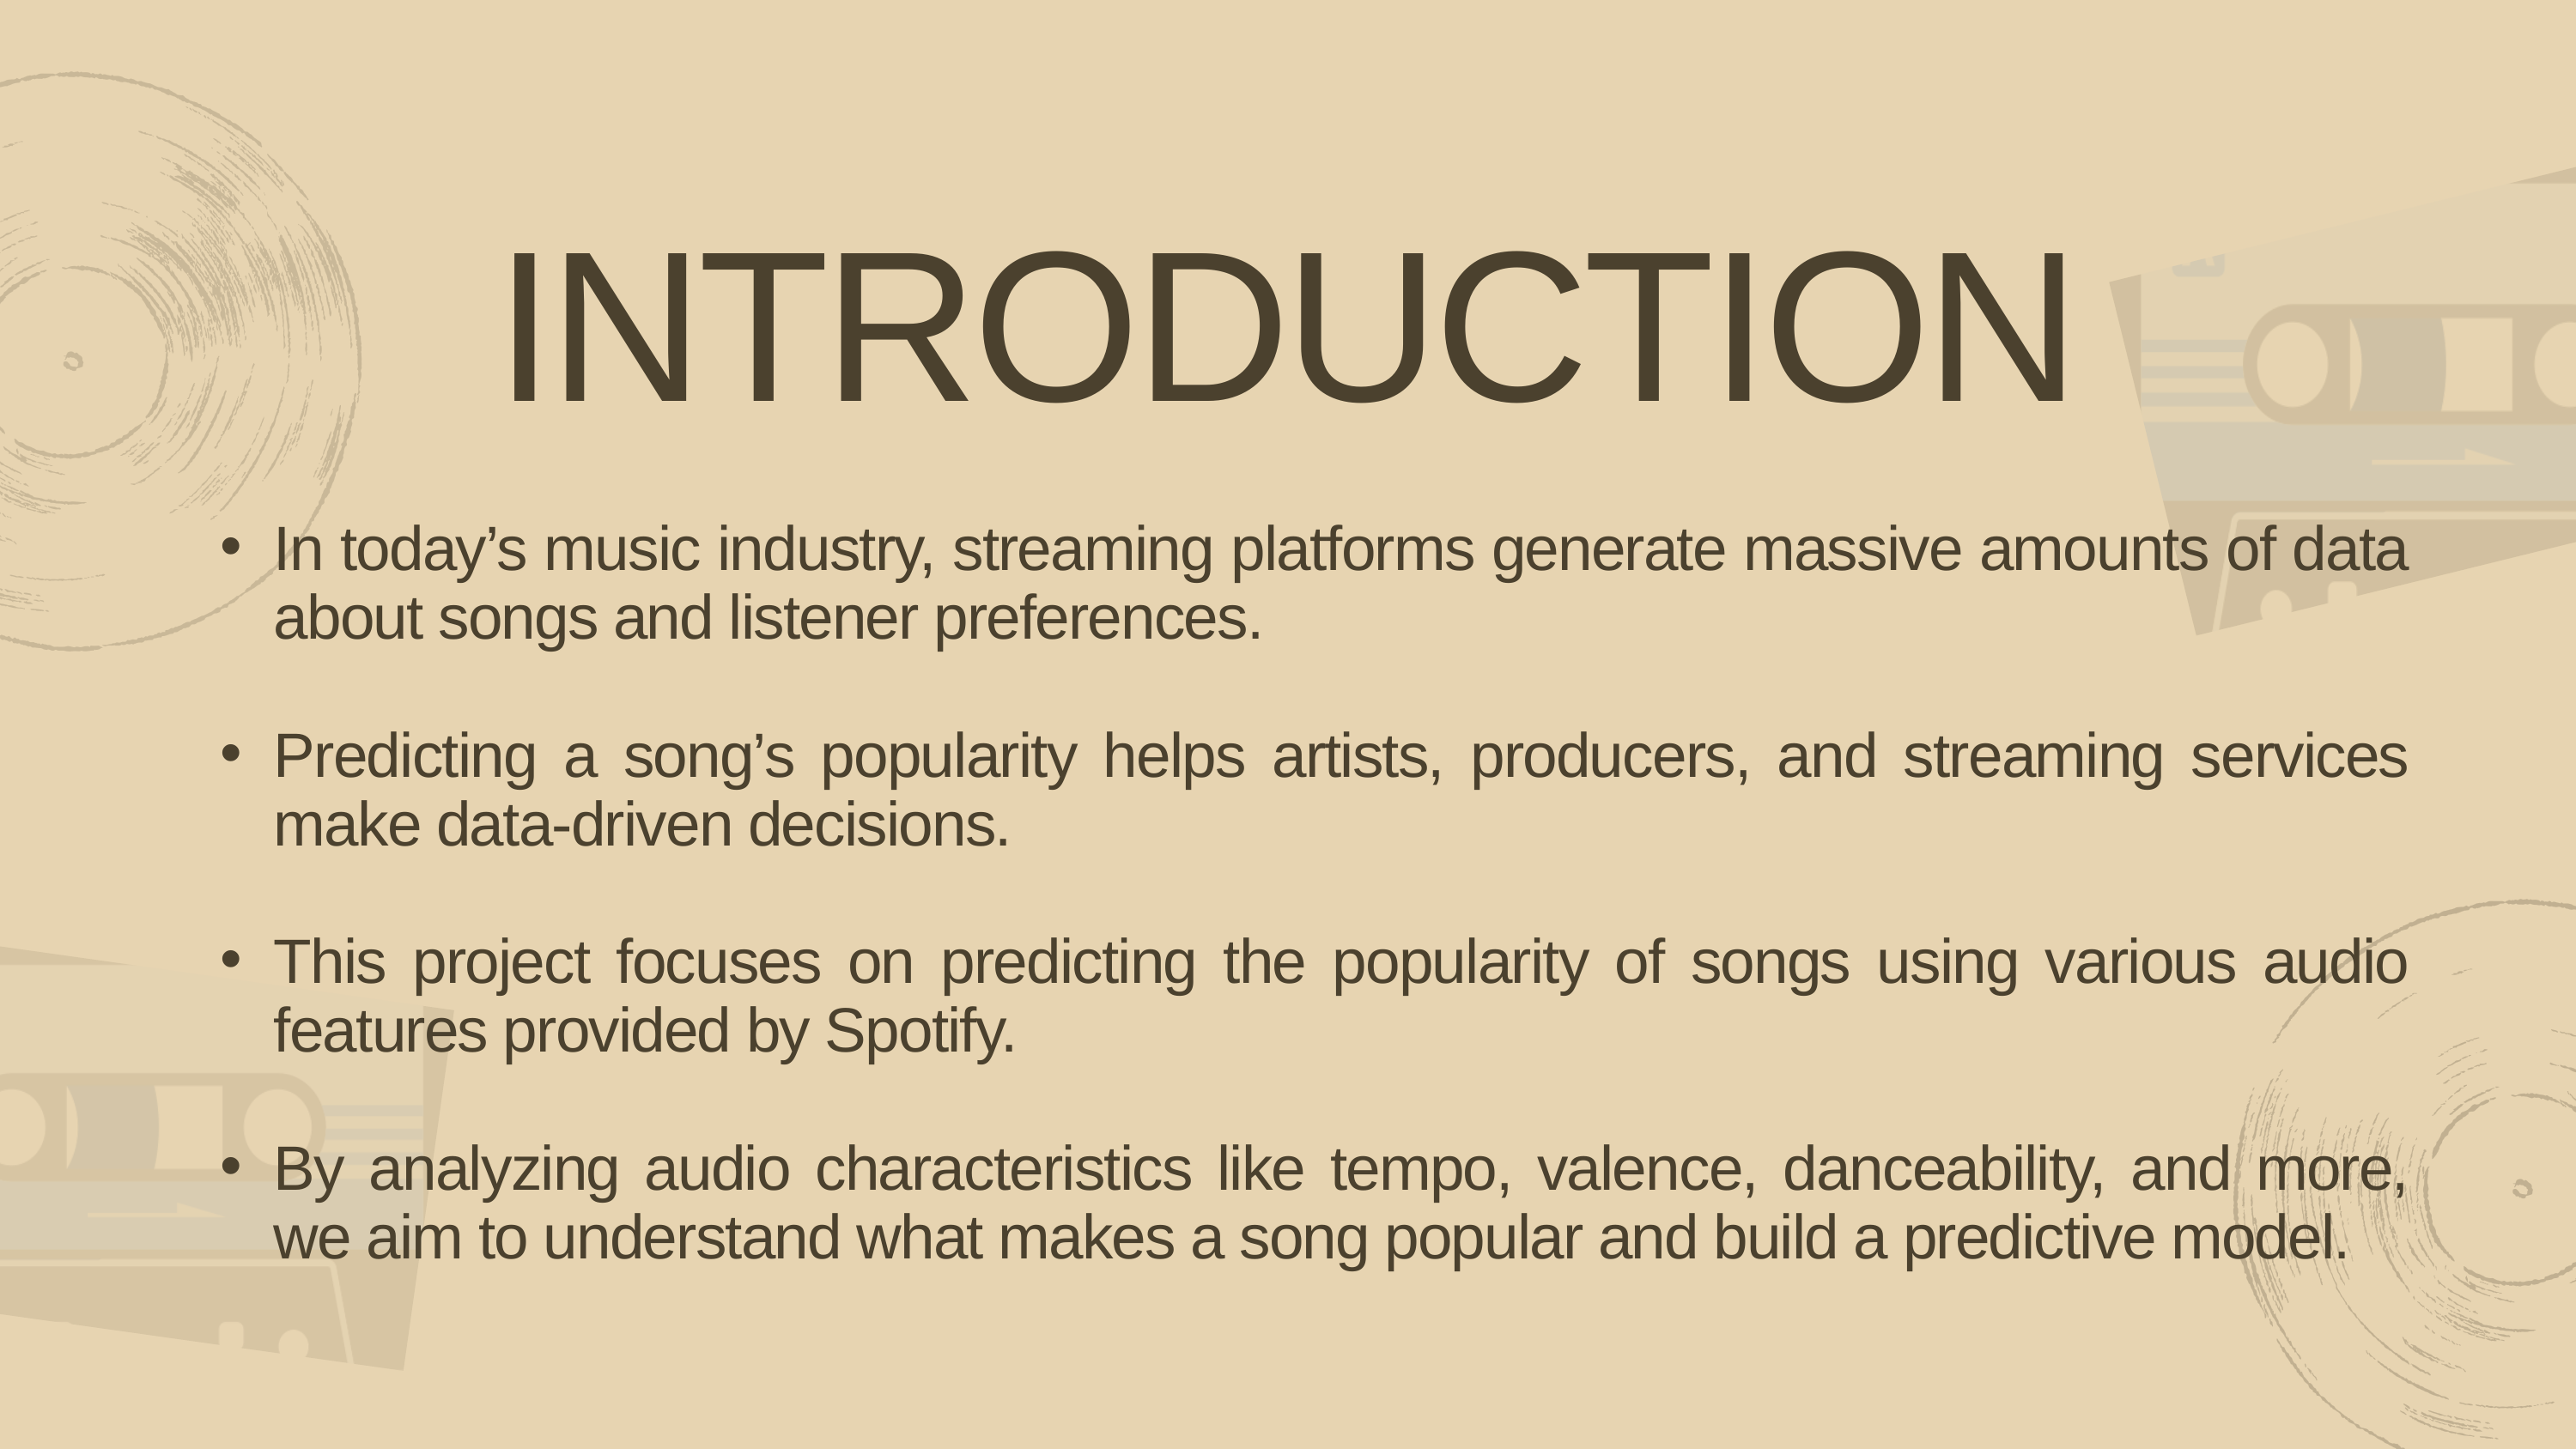

INTRODUCTION

In today’s music industry, streaming platforms generate massive amounts of data about songs and listener preferences.

Predicting a song’s popularity helps artists, producers, and streaming services make data-driven decisions.

This project focuses on predicting the popularity of songs using various audio features provided by Spotify.

By analyzing audio characteristics like tempo, valence, danceability, and more, we aim to understand what makes a song popular and build a predictive model.